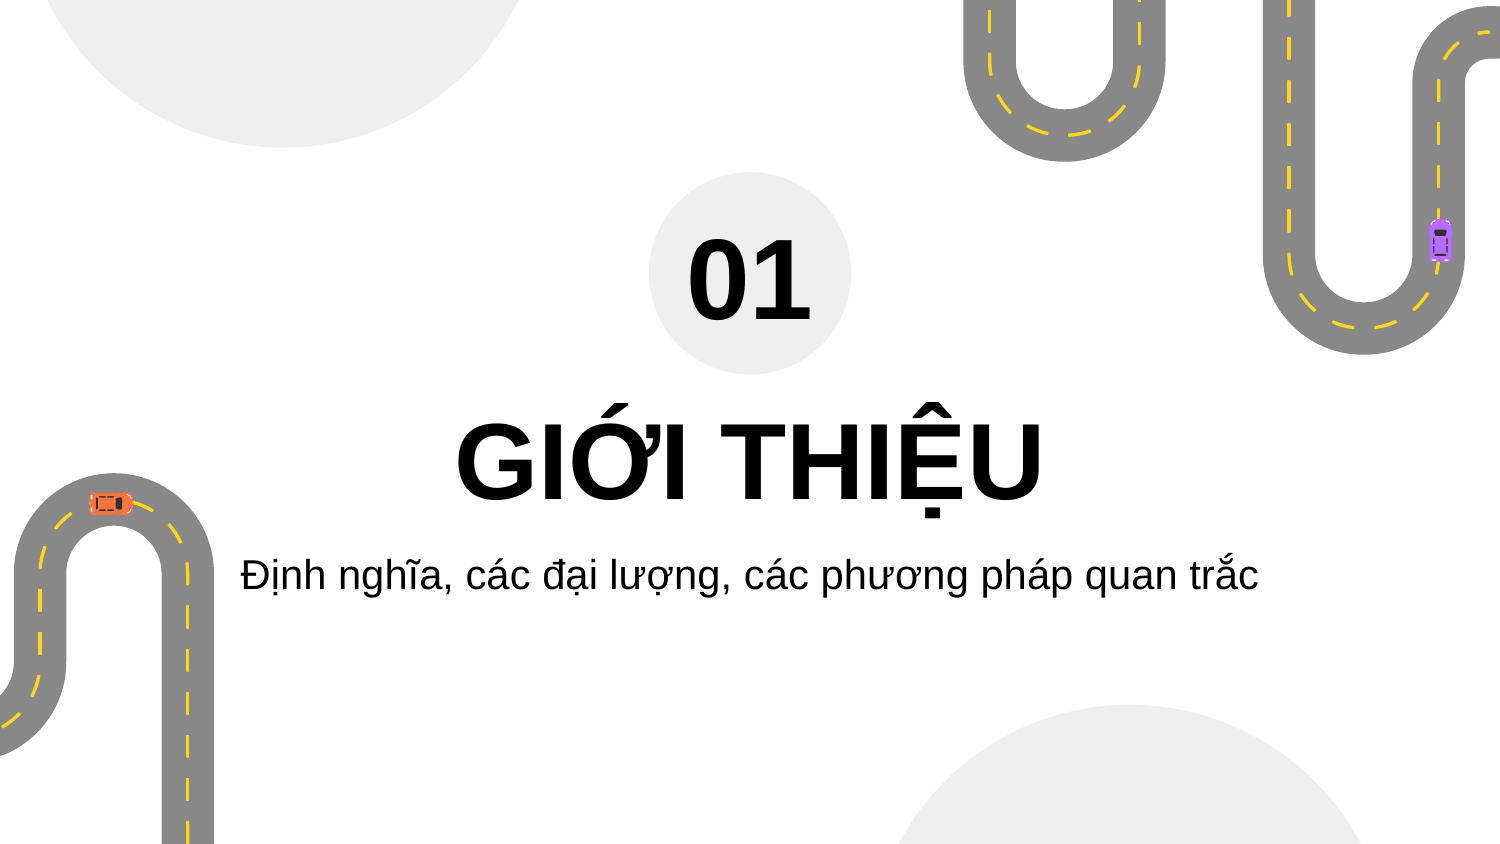

01

# GIỚI THIỆU
Định nghĩa, các đại lượng, các phương pháp quan trắc